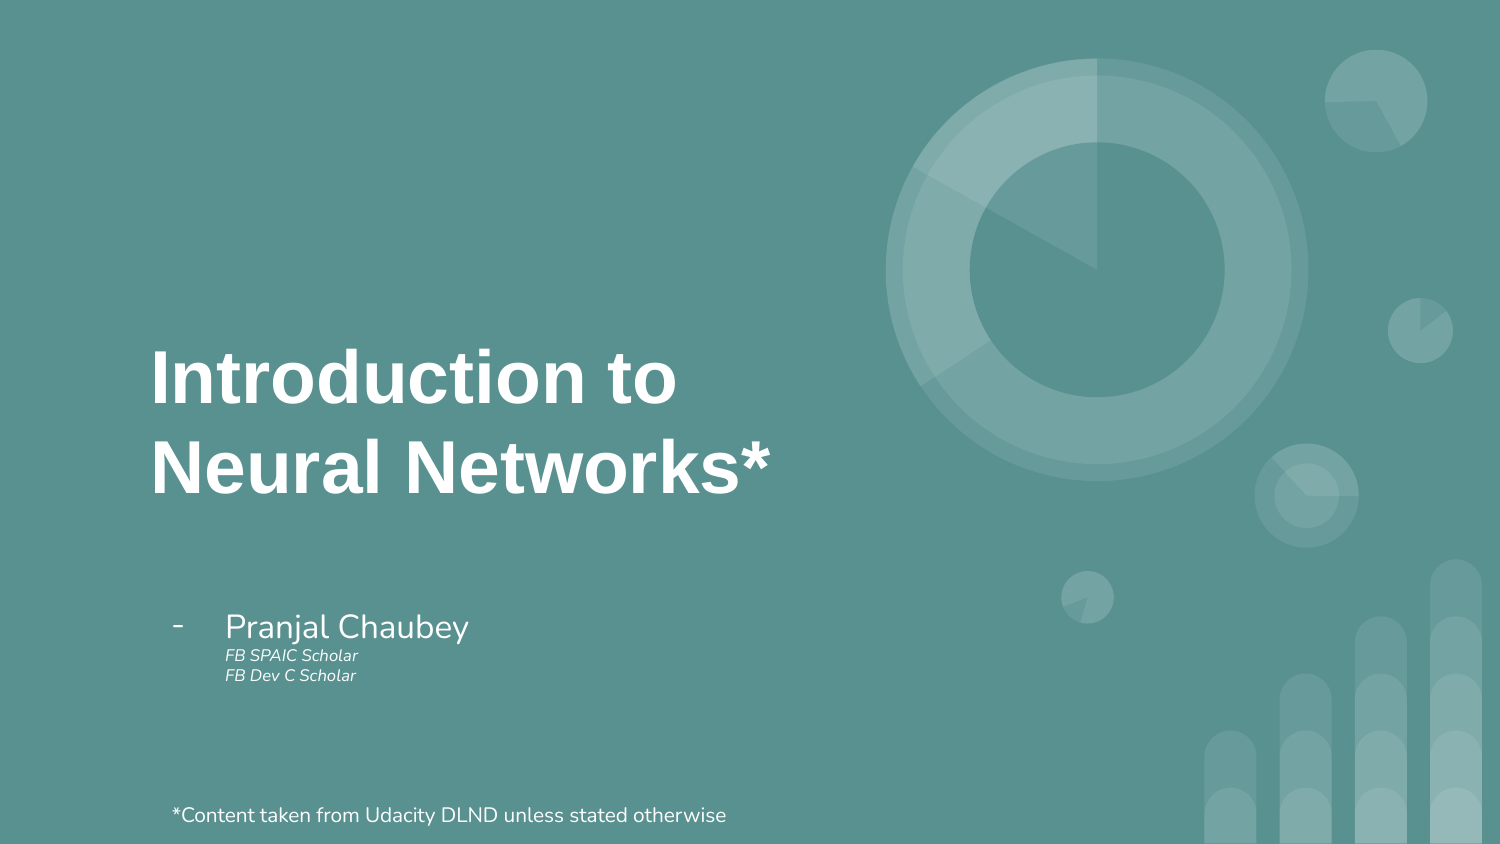

# Introduction to Neural Networks*
Pranjal Chaubey
FB SPAIC Scholar
FB Dev C Scholar
*Content taken from Udacity DLND unless stated otherwise